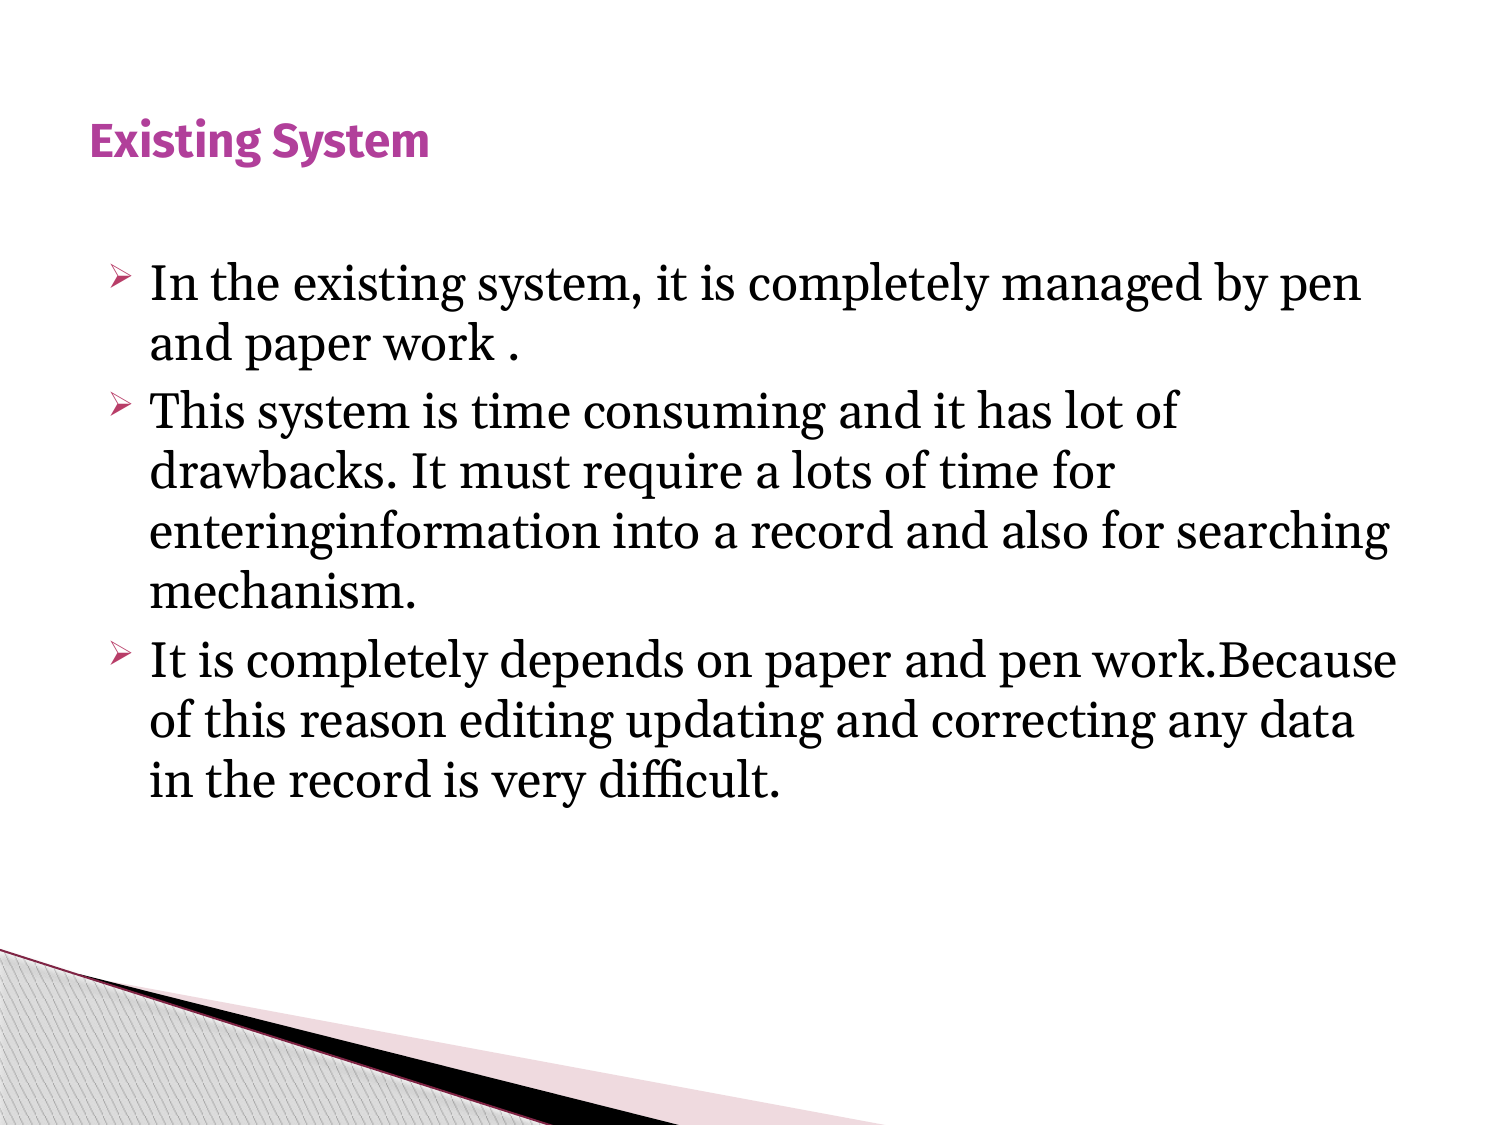

# Existing System
In the existing system, it is completely managed by pen and paper work .
This system is time consuming and it has lot of drawbacks. It must require a lots of time for enteringinformation into a record and also for searching mechanism.
It is completely depends on paper and pen work.Because of this reason editing updating and correcting any data in the record is very difficult.